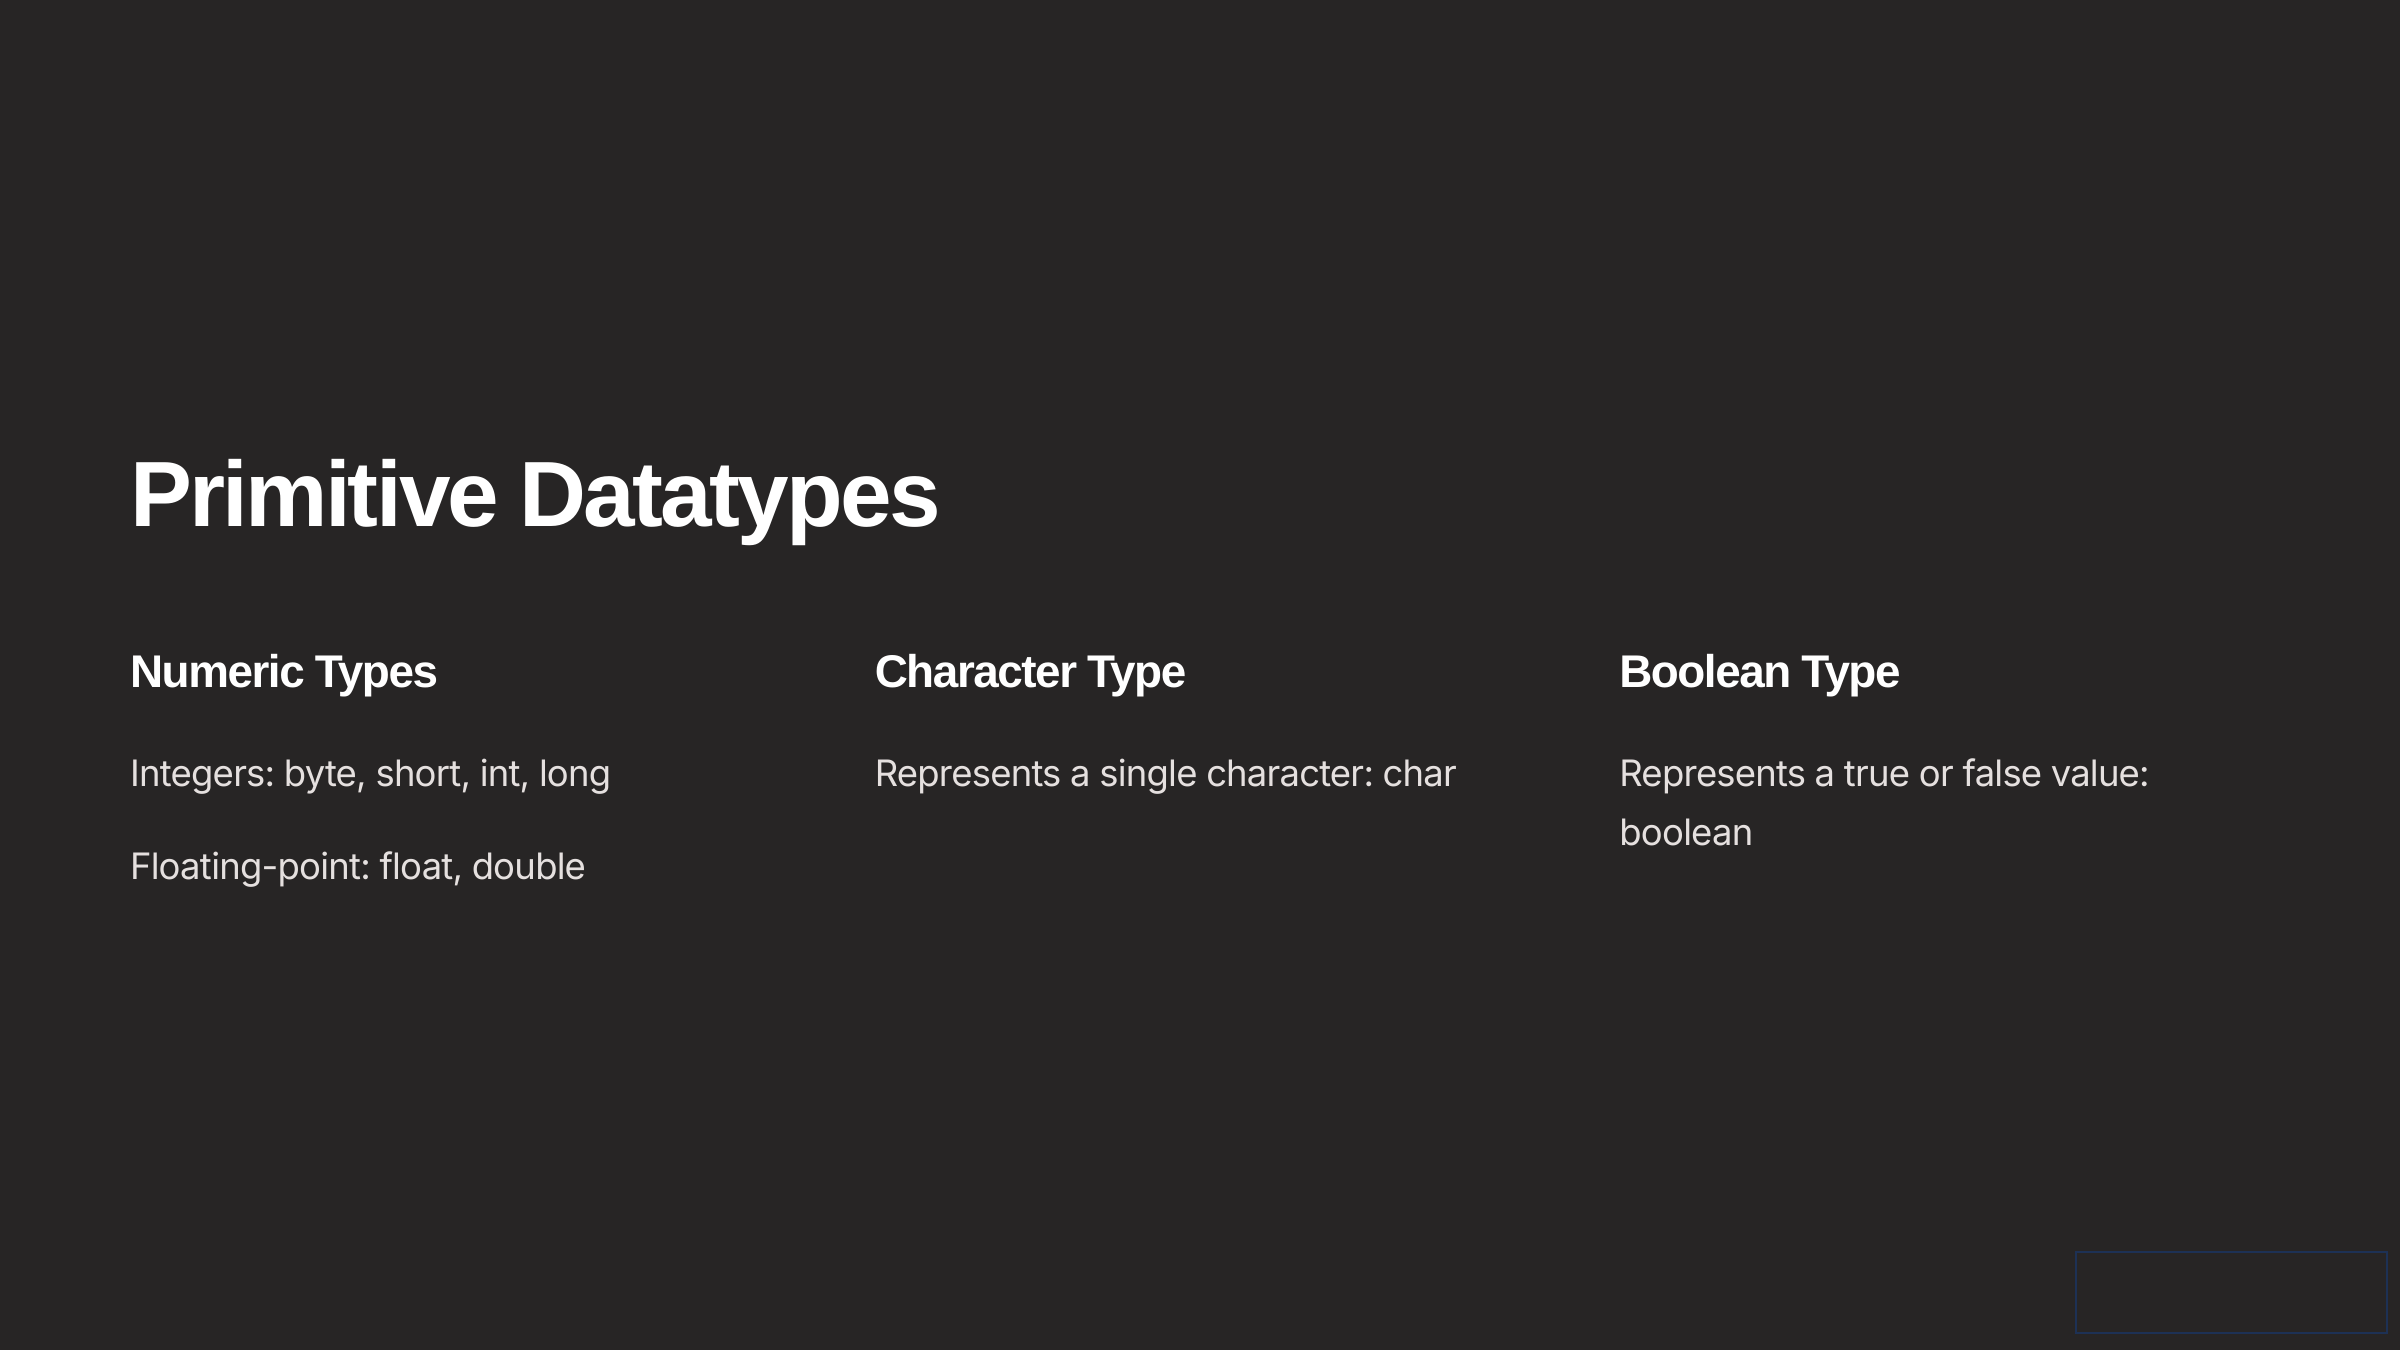

Primitive Datatypes
Numeric Types
Character Type
Boolean Type
Integers: byte, short, int, long
Represents a single character: char
Represents a true or false value: boolean
Floating-point: float, double